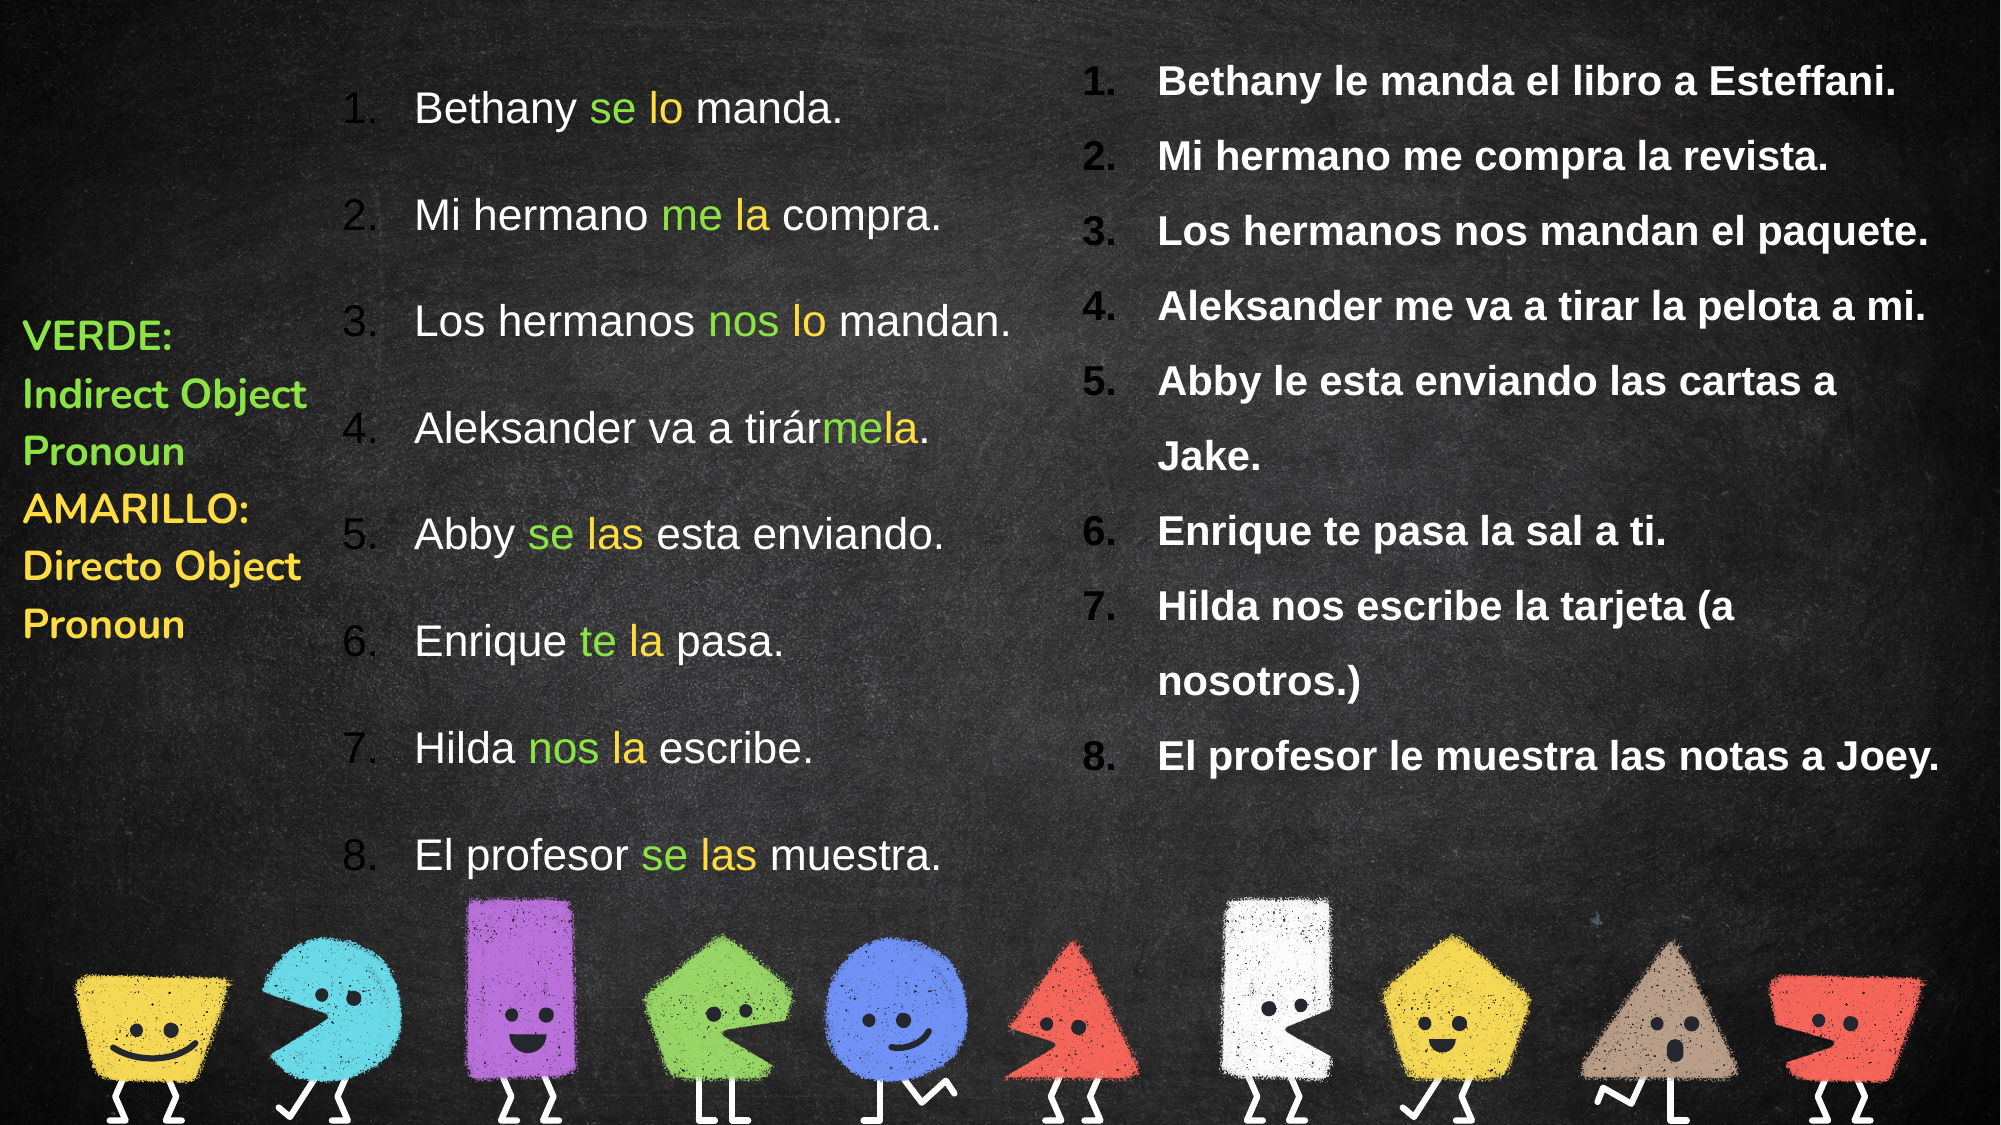

Bethany se lo manda.
Mi hermano me la compra.
Los hermanos nos lo mandan.
Aleksander va a tirármela.
Abby se las esta enviando.
Enrique te la pasa.
Hilda nos la escribe.
El profesor se las muestra.

Bethany le manda el libro a Esteffani.
Mi hermano me compra la revista.
Los hermanos nos mandan el paquete.
Aleksander me va a tirar la pelota a mi.
Abby le esta enviando las cartas a Jake.
Enrique te pasa la sal a ti.
Hilda nos escribe la tarjeta (a nosotros.)
El profesor le muestra las notas a Joey.

VERDE: Indirect Object Pronoun
AMARILLO:
Directo Object Pronoun